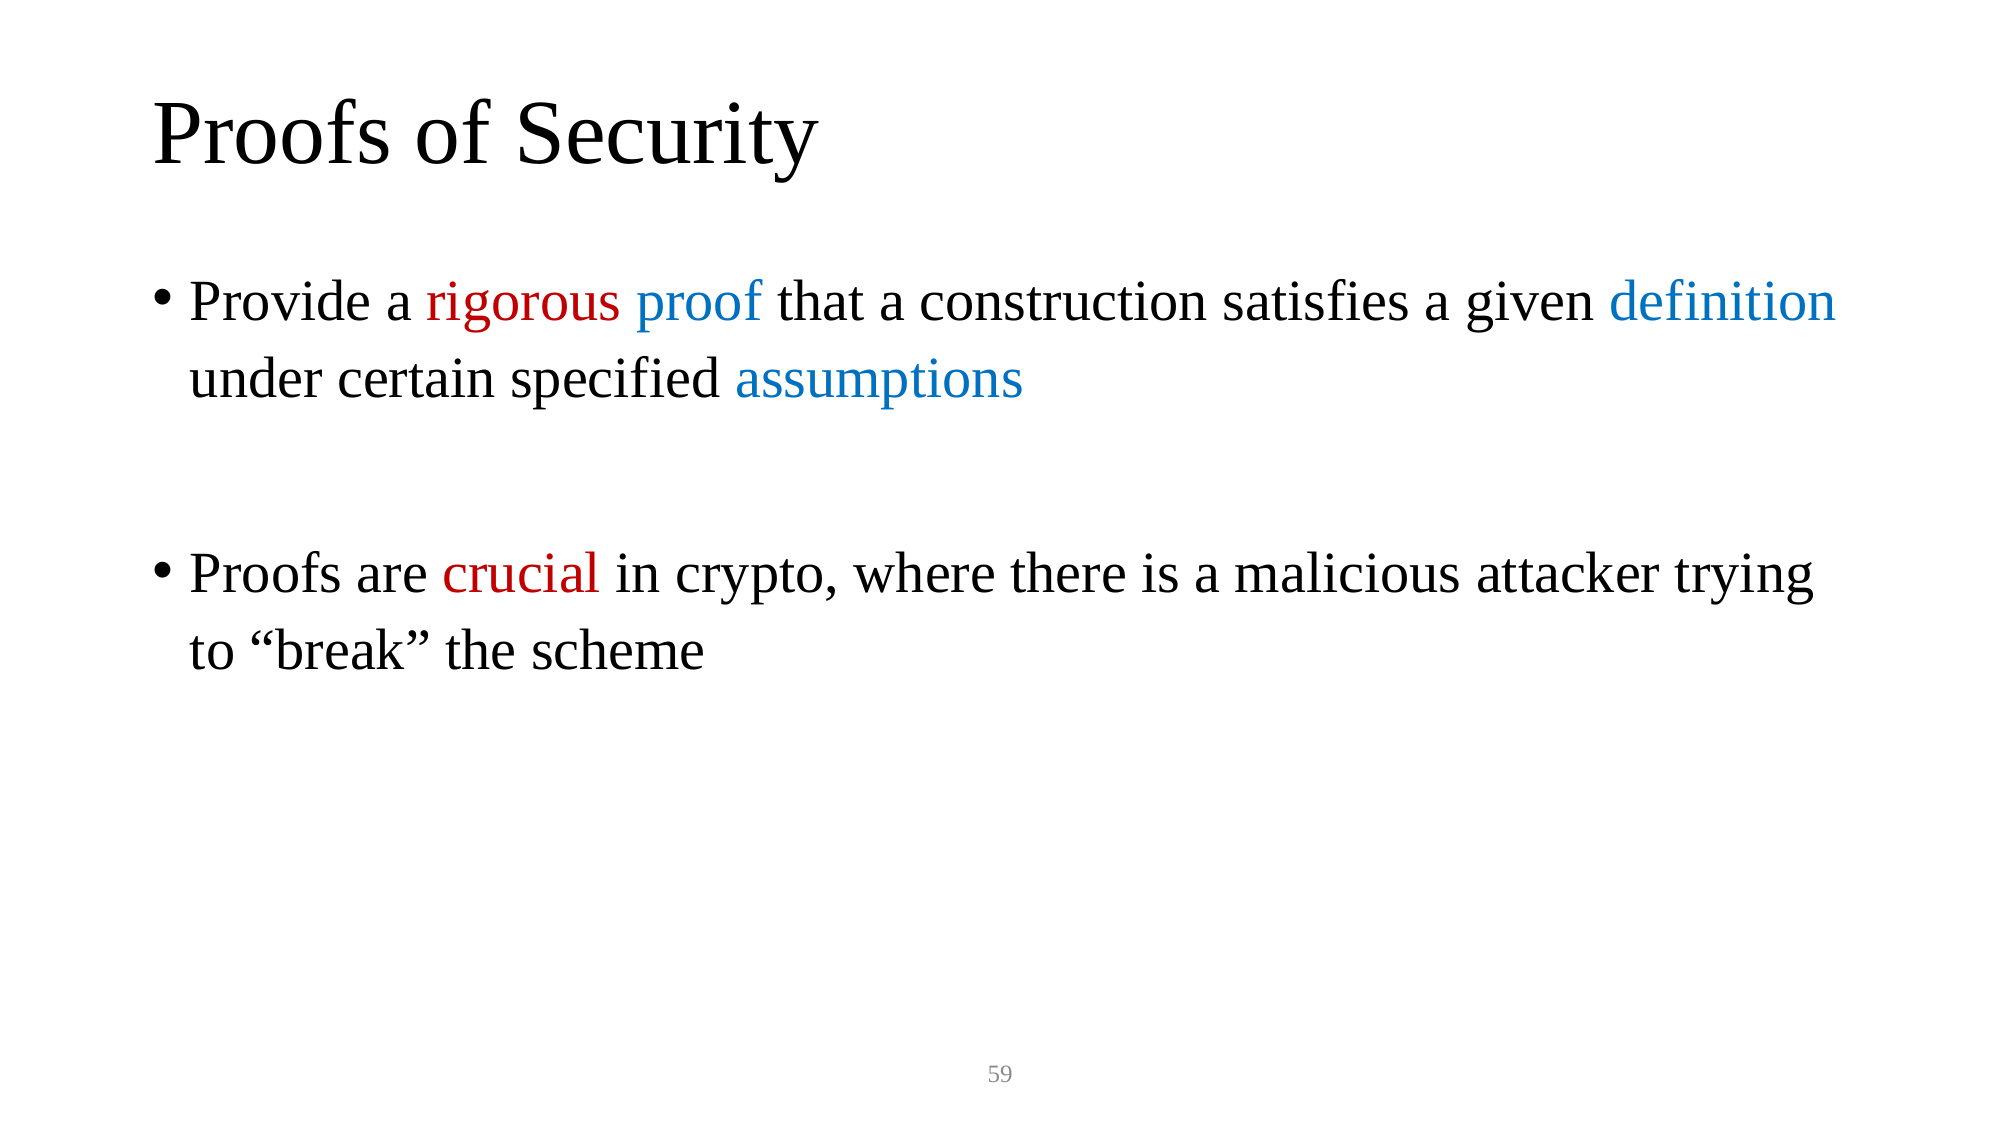

# Proofs of Security
Provide a rigorous proof that a construction satisfies a given definition under certain specified assumptions

Proofs are crucial in crypto, where there is a malicious attacker trying to “break” the scheme
59